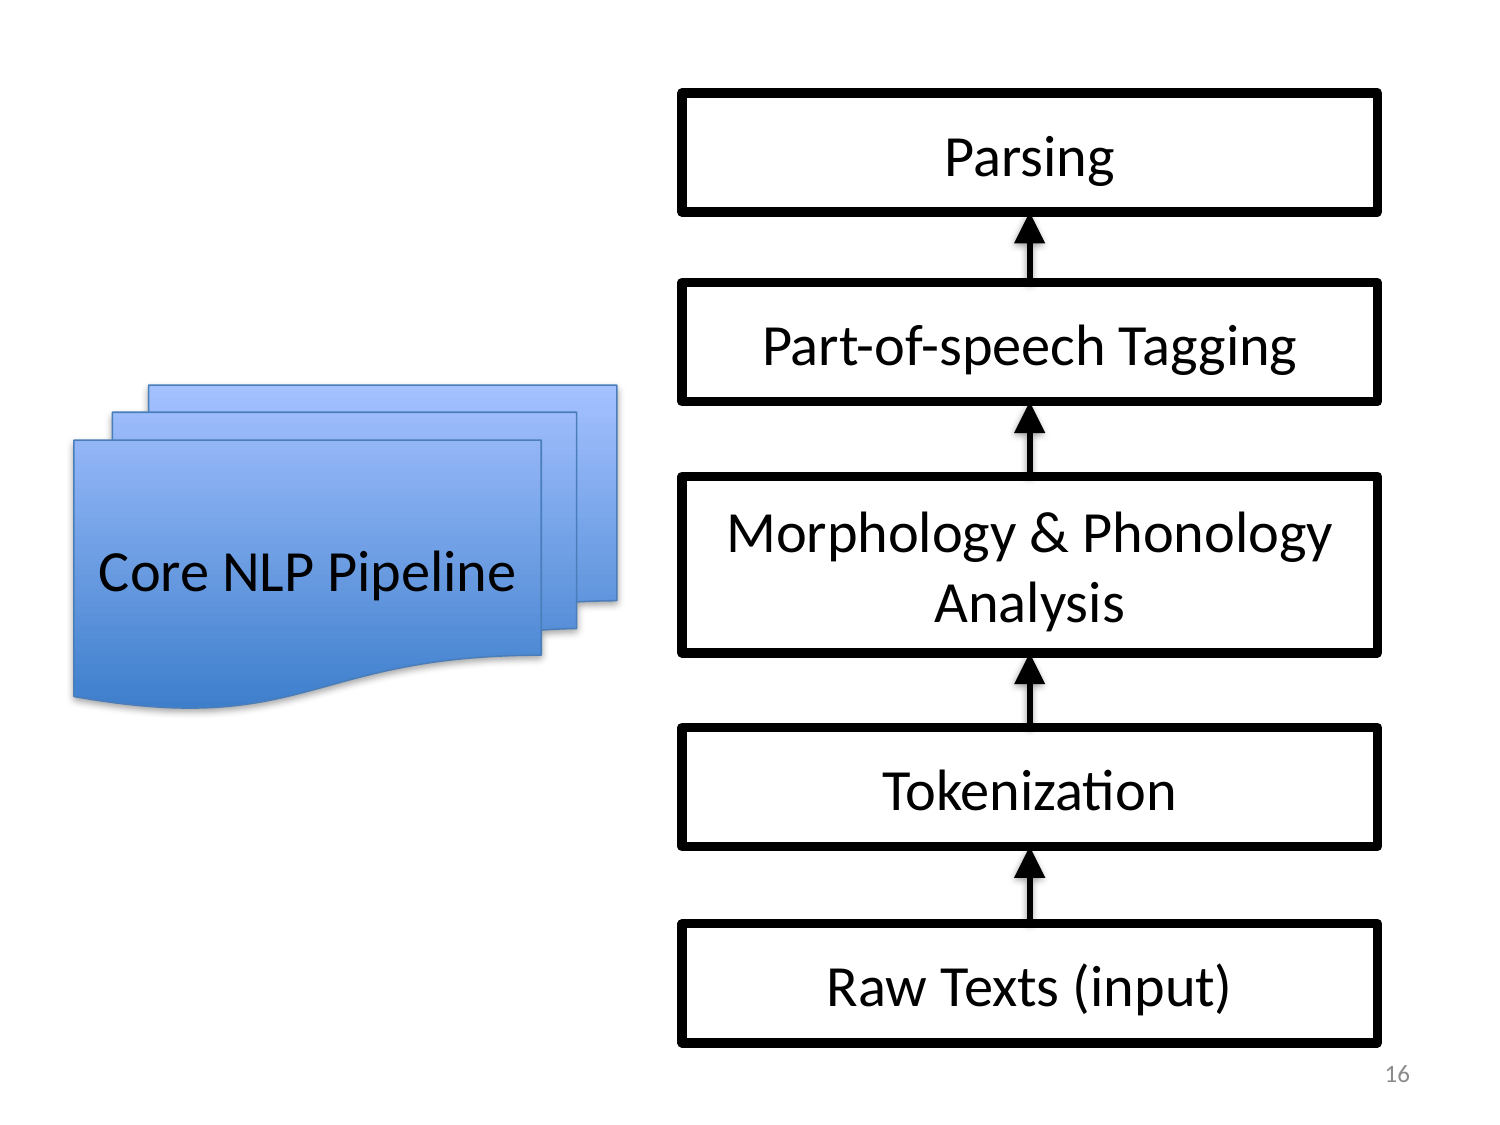

Parsing
Part-of-speech Tagging
Core NLP Pipeline
Morphology & Phonology Analysis
Tokenization
Raw Texts (input)
16